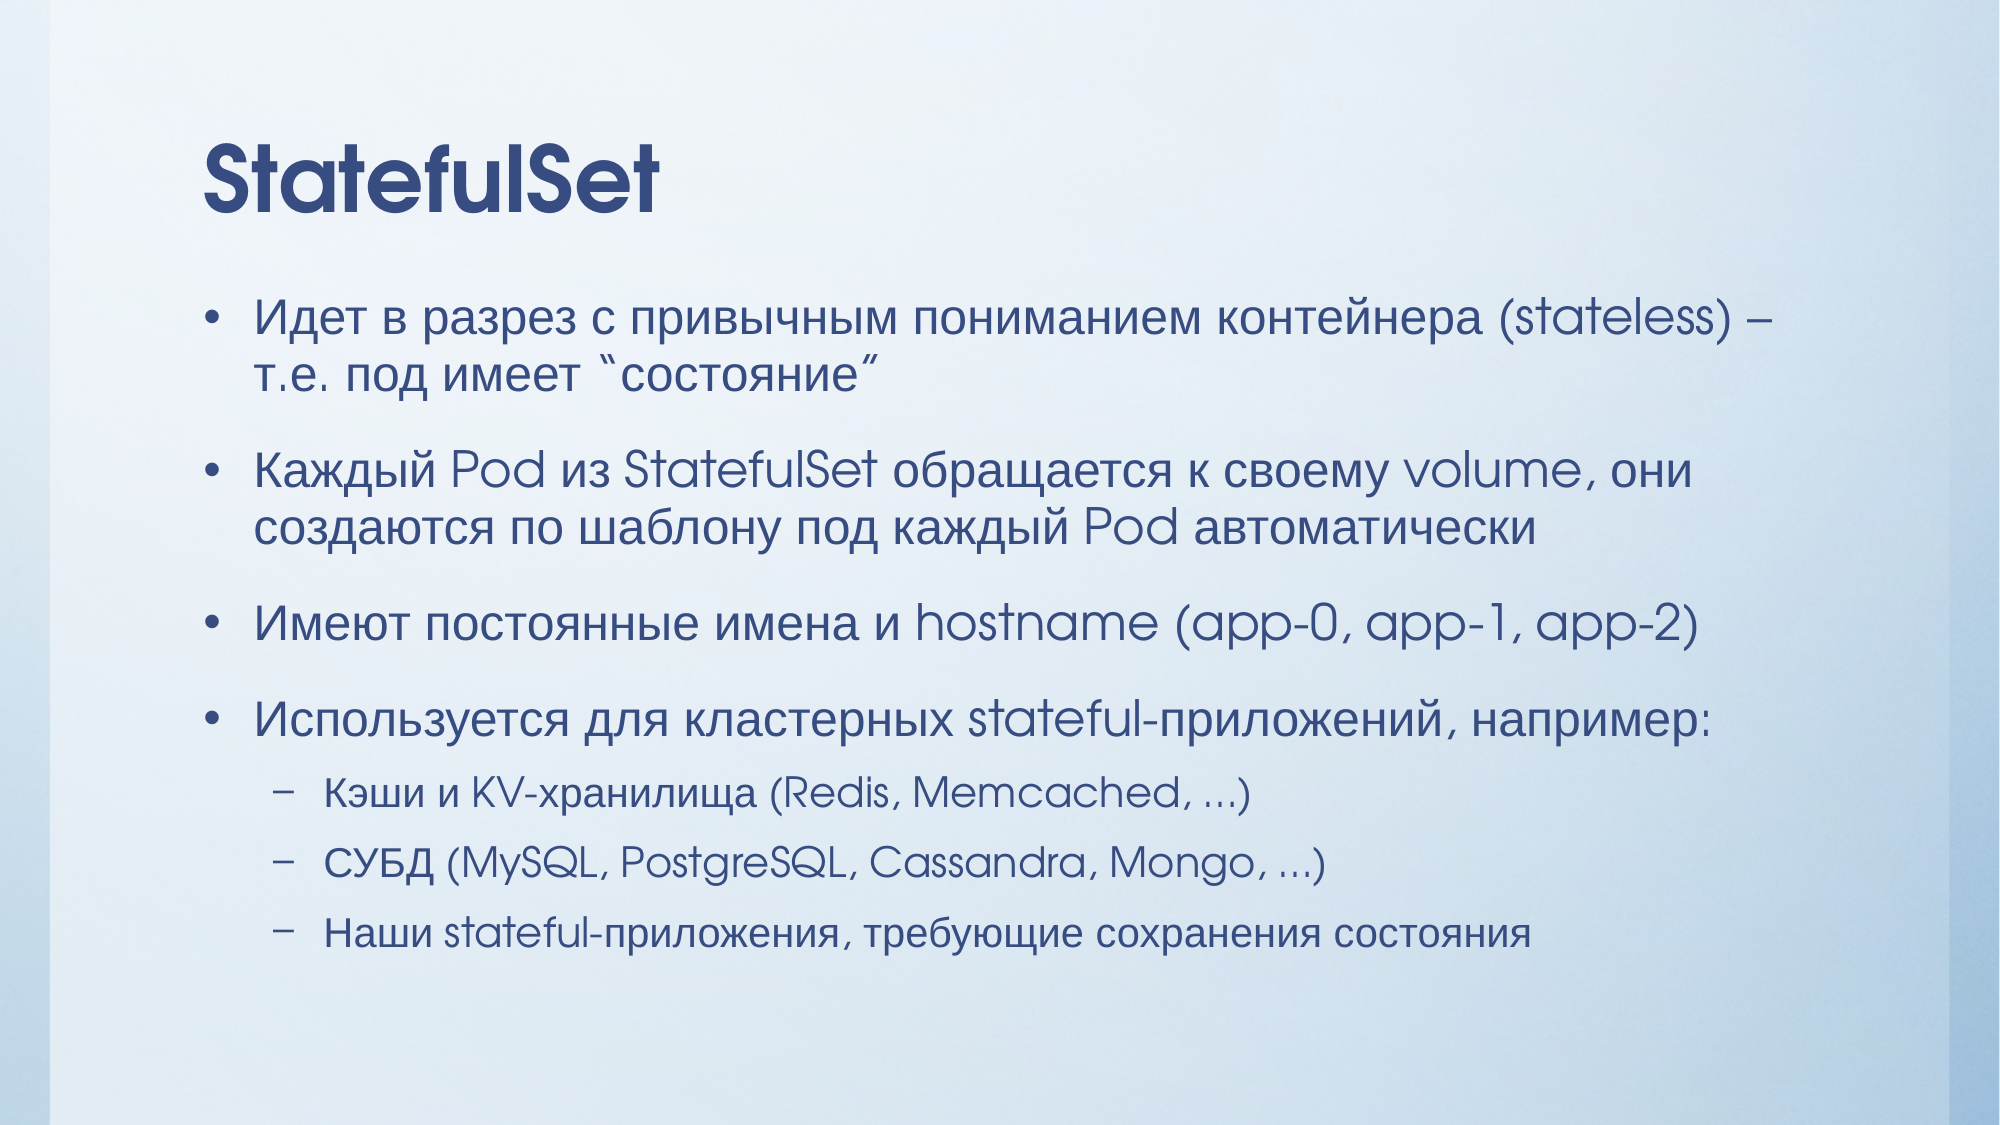

# StatefulSet
Идет в разрез с привычным пониманием контейнера (stateless) – т.е. под имеет “состояние”
Каждый Pod из StatefulSet обращается к своему volume, они создаются по шаблону под каждый Pod автоматически
Имеют постоянные имена и hostname (app-0, app-1, app-2)
Используется для кластерных stateful-приложений, например:
Кэши и KV-хранилища (Redis, Memcached, …)
СУБД (MySQL, PostgreSQL, Cassandra, Mongo, …)
Наши stateful-приложения, требующие сохранения состояния